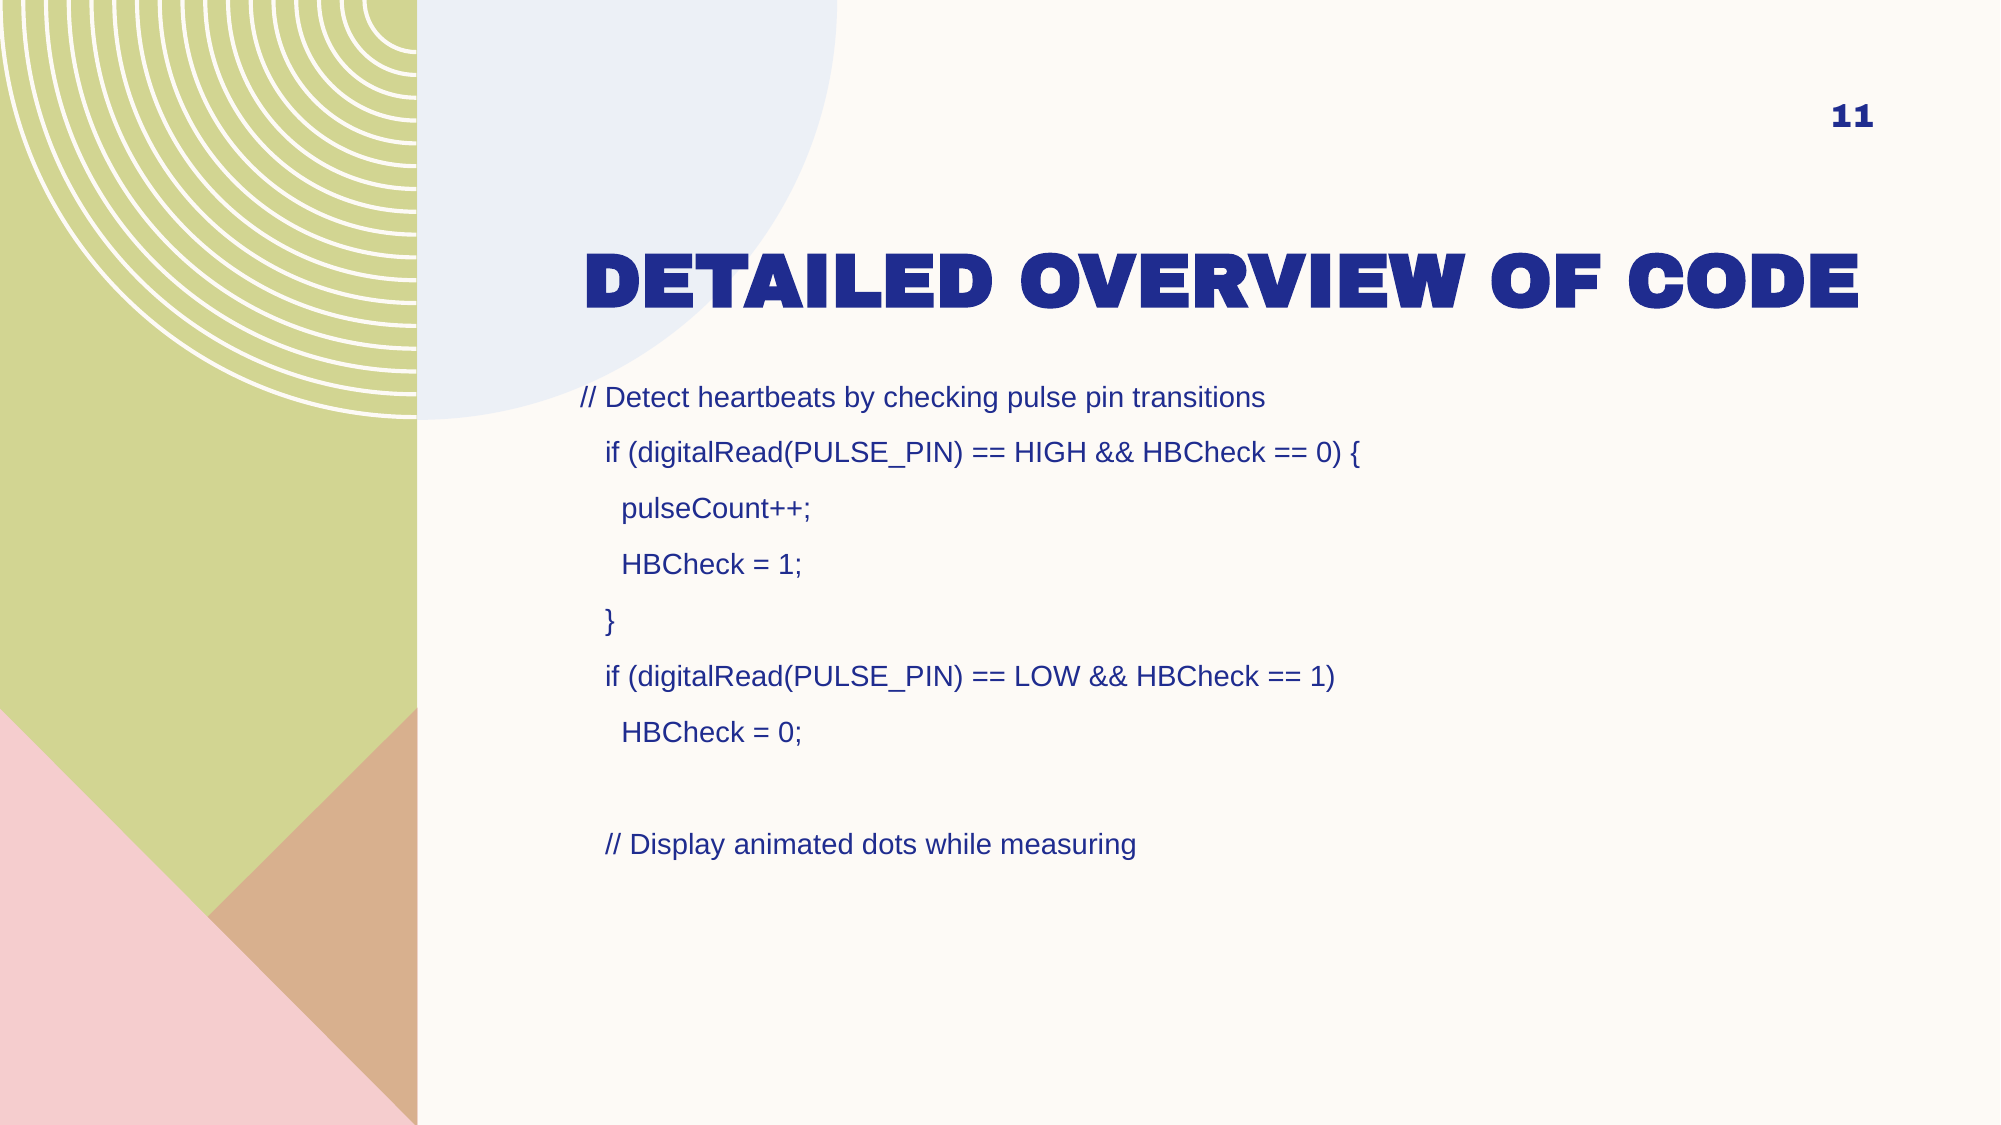

11
# Detailed overview of code
 // Detect heartbeats by checking pulse pin transitions
    if (digitalRead(PULSE_PIN) == HIGH && HBCheck == 0) {
      pulseCount++;
      HBCheck = 1;
    }
    if (digitalRead(PULSE_PIN) == LOW && HBCheck == 1)
      HBCheck = 0;

    // Display animated dots while measuring